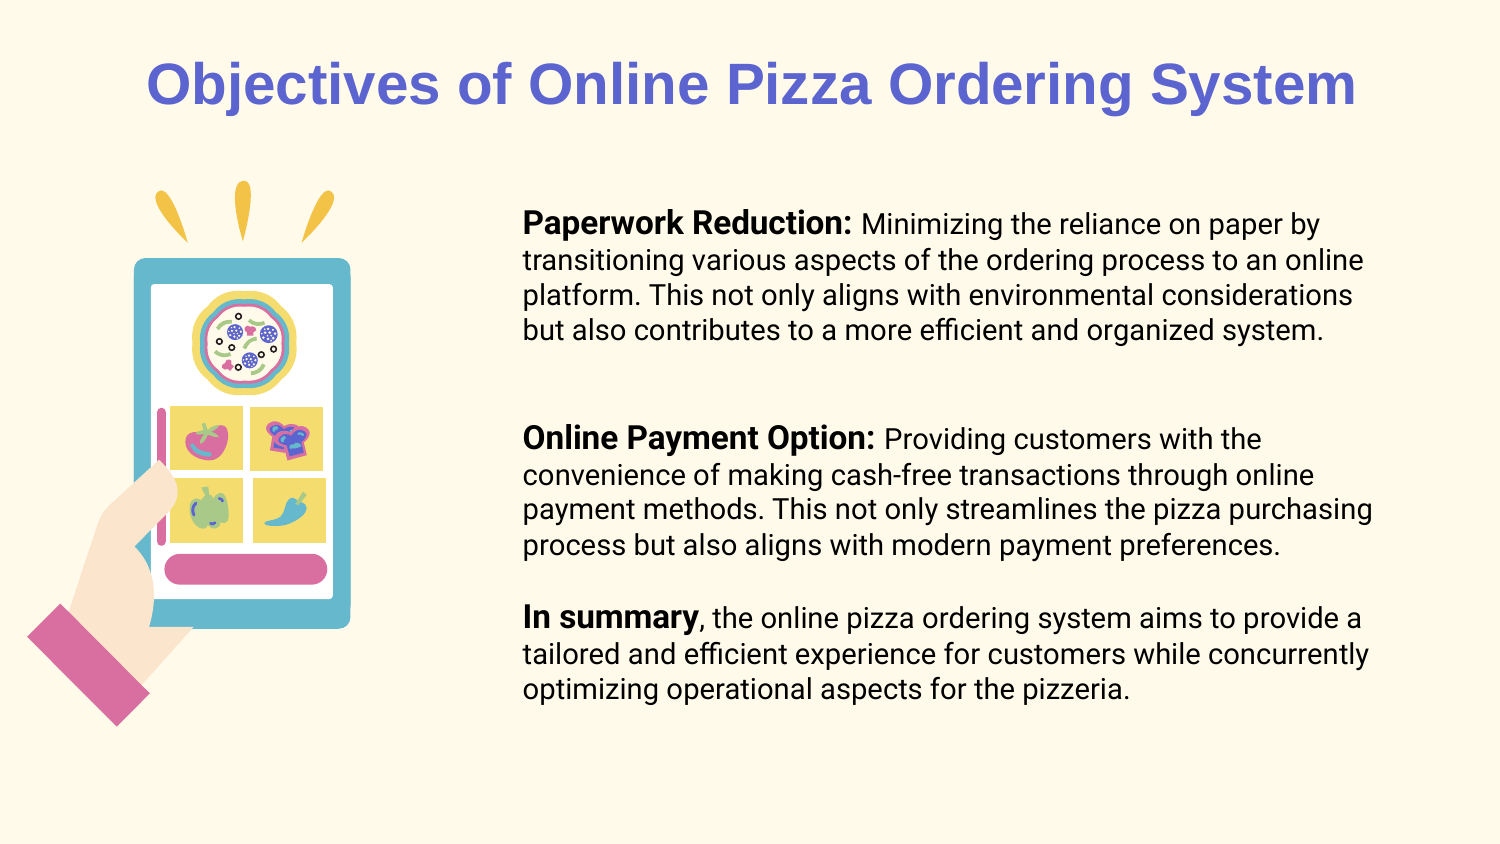

# Objectives of Online Pizza Ordering System

Paperwork Reduction: Minimizing the reliance on paper by transitioning various aspects of the ordering process to an online platform. This not only aligns with environmental considerations but also contributes to a more efficient and organized system.

Online Payment Option: Providing customers with the convenience of making cash-free transactions through online payment methods. This not only streamlines the pizza purchasing process but also aligns with modern payment preferences.

In summary, the online pizza ordering system aims to provide a tailored and efficient experience for customers while concurrently optimizing operational aspects for the pizzeria.